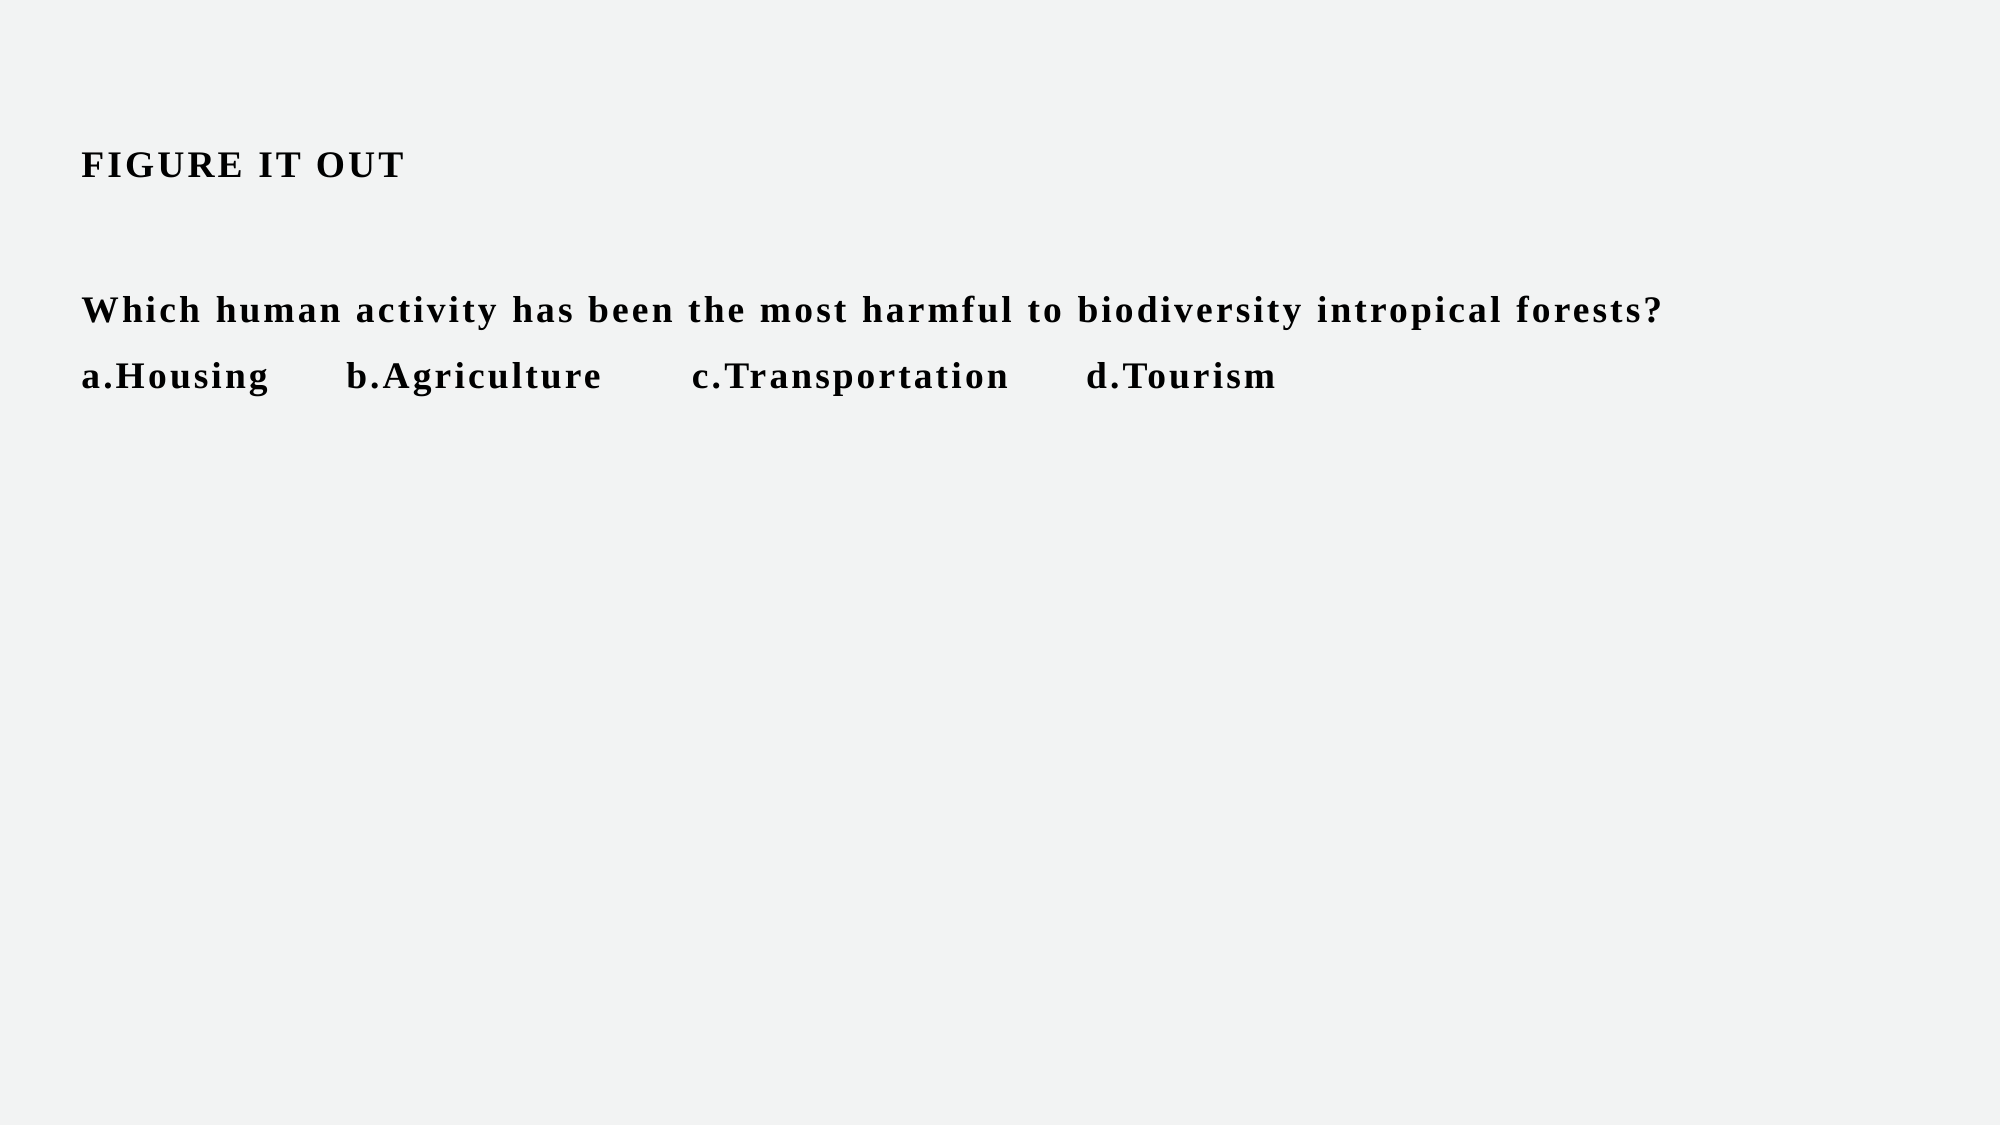

FIGURE IT OUT

Which human activity has been the most harmful to biodiversity intropical forests?
a.Housing      b.Agriculture       c.Transportation      d.Tourism